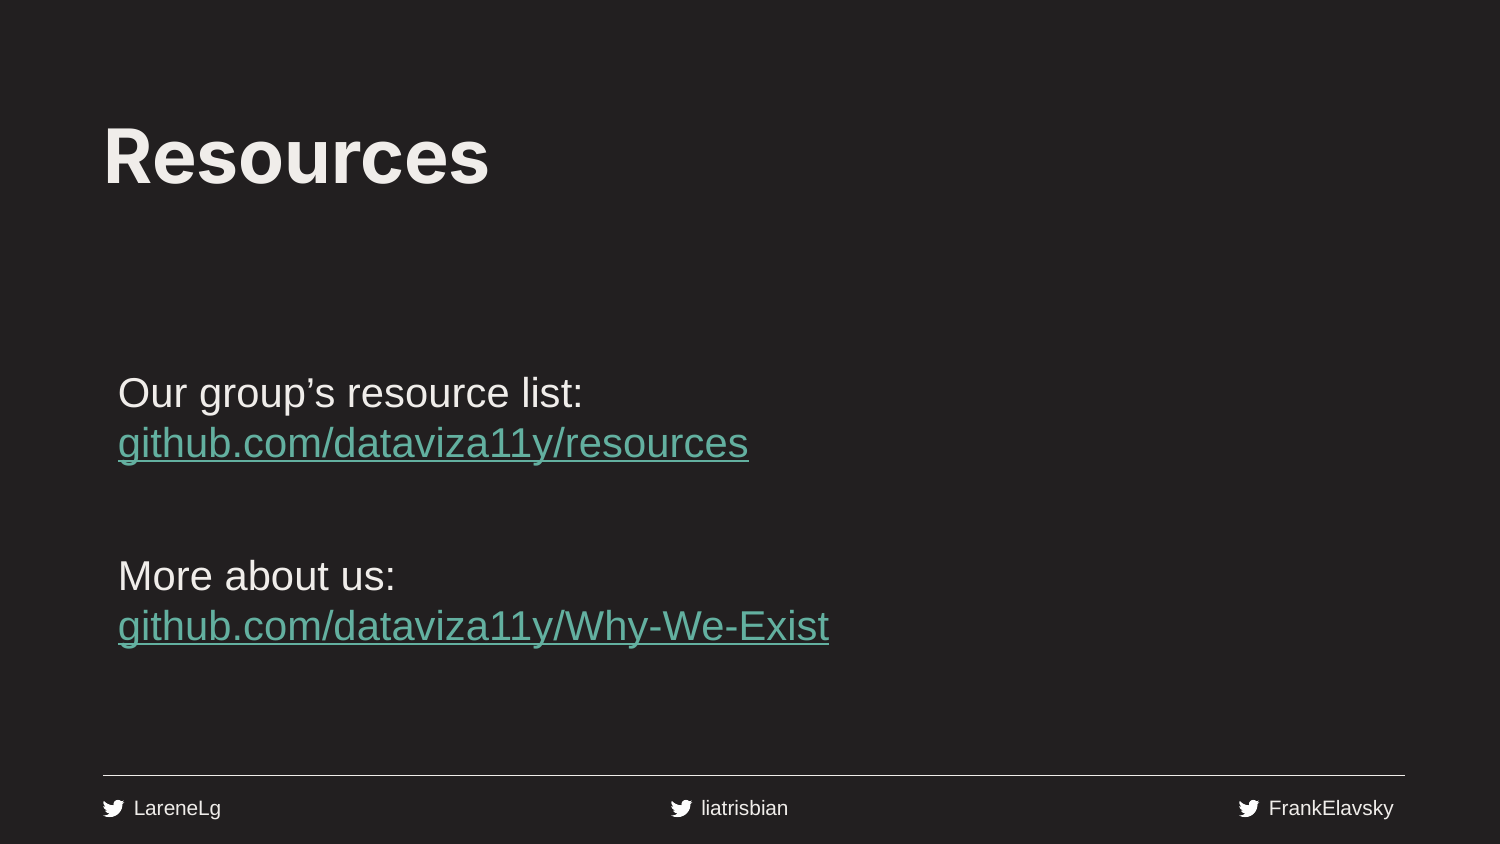

# Resources
Our group’s resource list:
github.com/dataviza11y/resources
More about us:
github.com/dataviza11y/Why-We-Exist